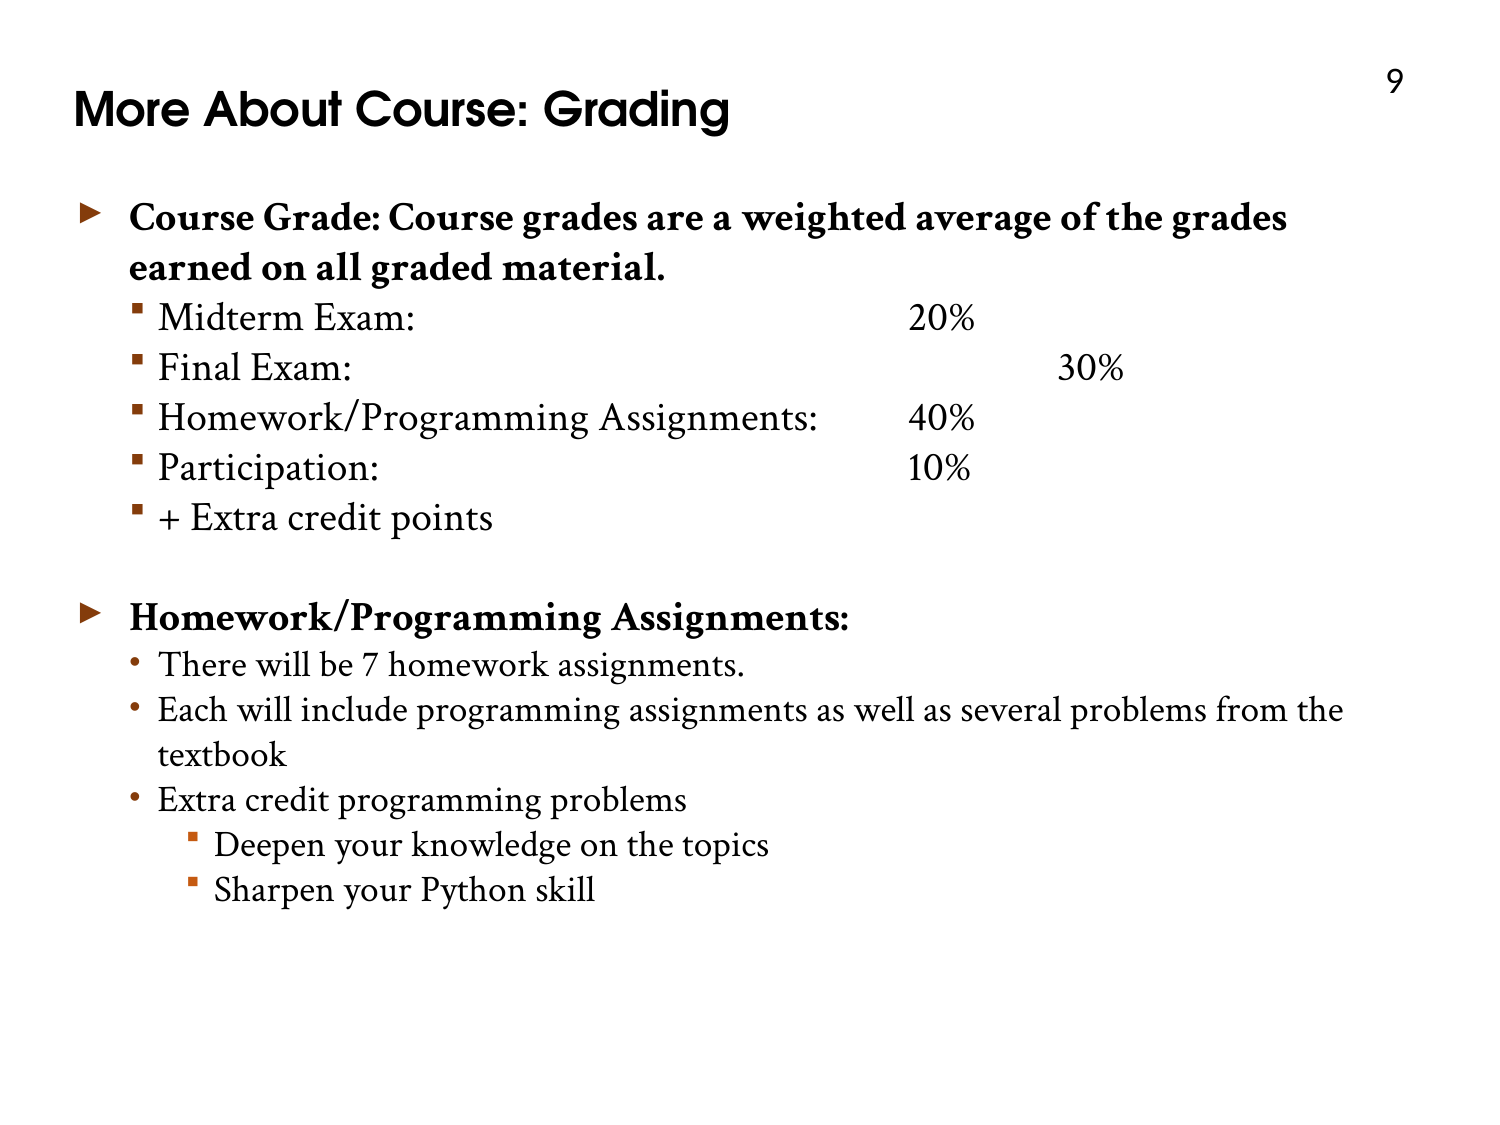

9
# More About Course: Grading
Course Grade: Course grades are a weighted average of the grades earned on all graded material.
Midterm Exam:				20%
Final Exam:					30%
Homework/Programming Assignments:	40%
Participation:		           		10%
+ Extra credit points

Homework/Programming Assignments:
There will be 7 homework assignments.
Each will include programming assignments as well as several problems from the textbook
Extra credit programming problems
Deepen your knowledge on the topics
Sharpen your Python skill